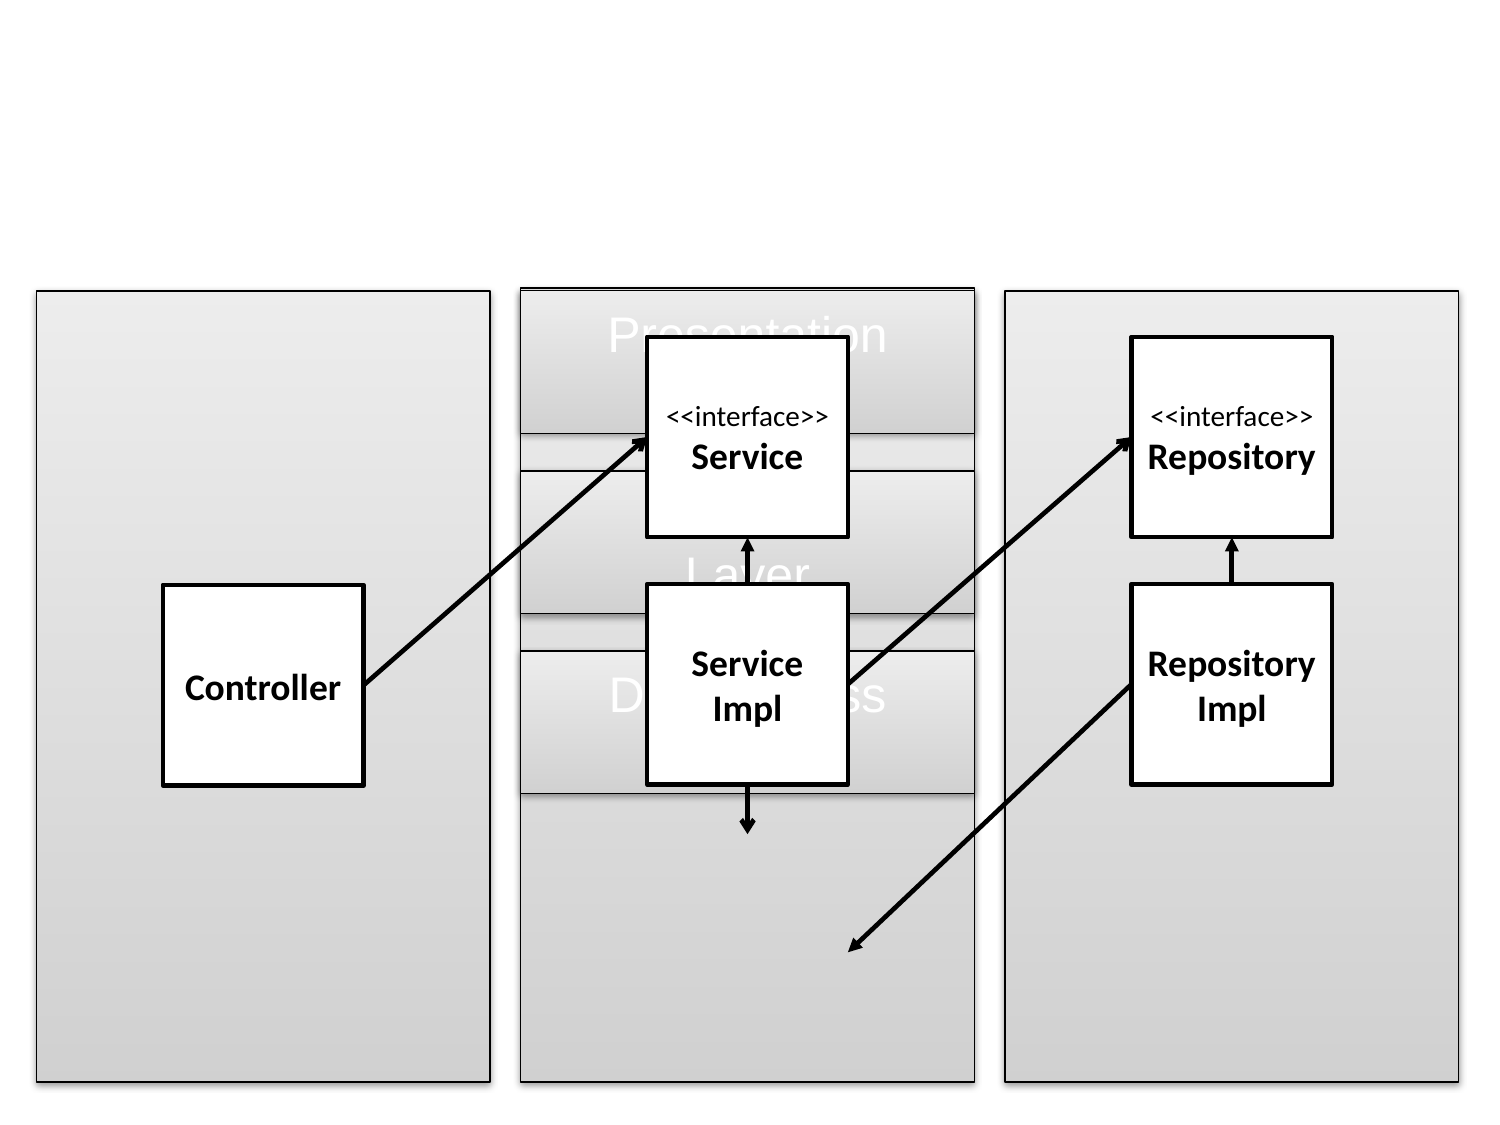

Presentation
Layer
<<interface>>
Service
<<interface>>
Repository
Business
Layer
Service
Impl
Repository
Impl
Controller
Data Access
Layer